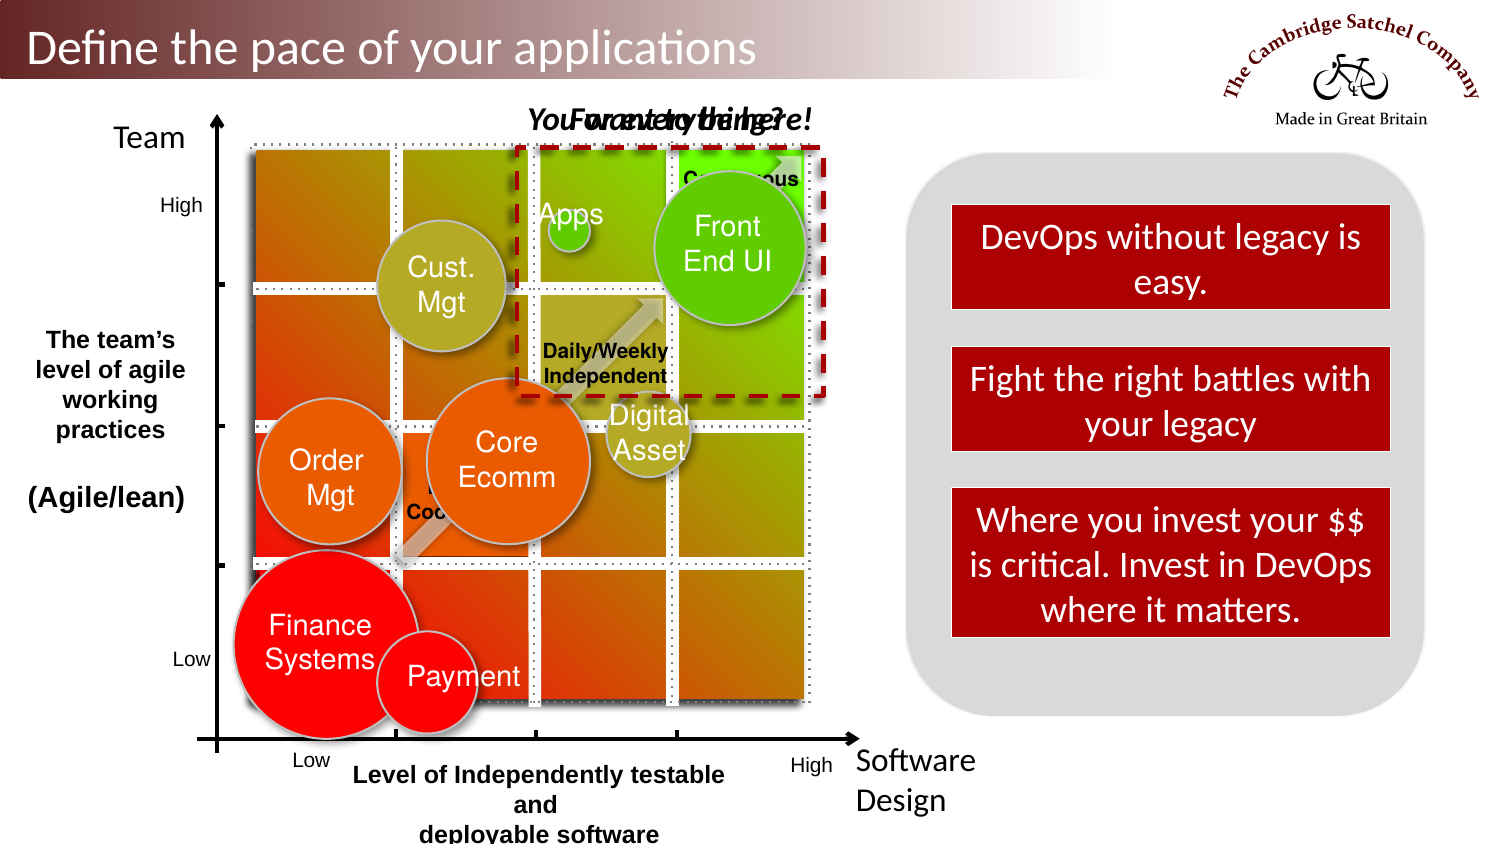

Define the pace of your applications

You want to be here!
For everything?

Apps
Front End UI

Cust.
Mgt

Digital
Asset

Core
Ecomm
Order
Mgt

Finance
Systems

Payment
DevOps without legacy is easy.
Fight the right battles with your legacy
Where you invest your $$ is critical. Invest in DevOps where it matters.